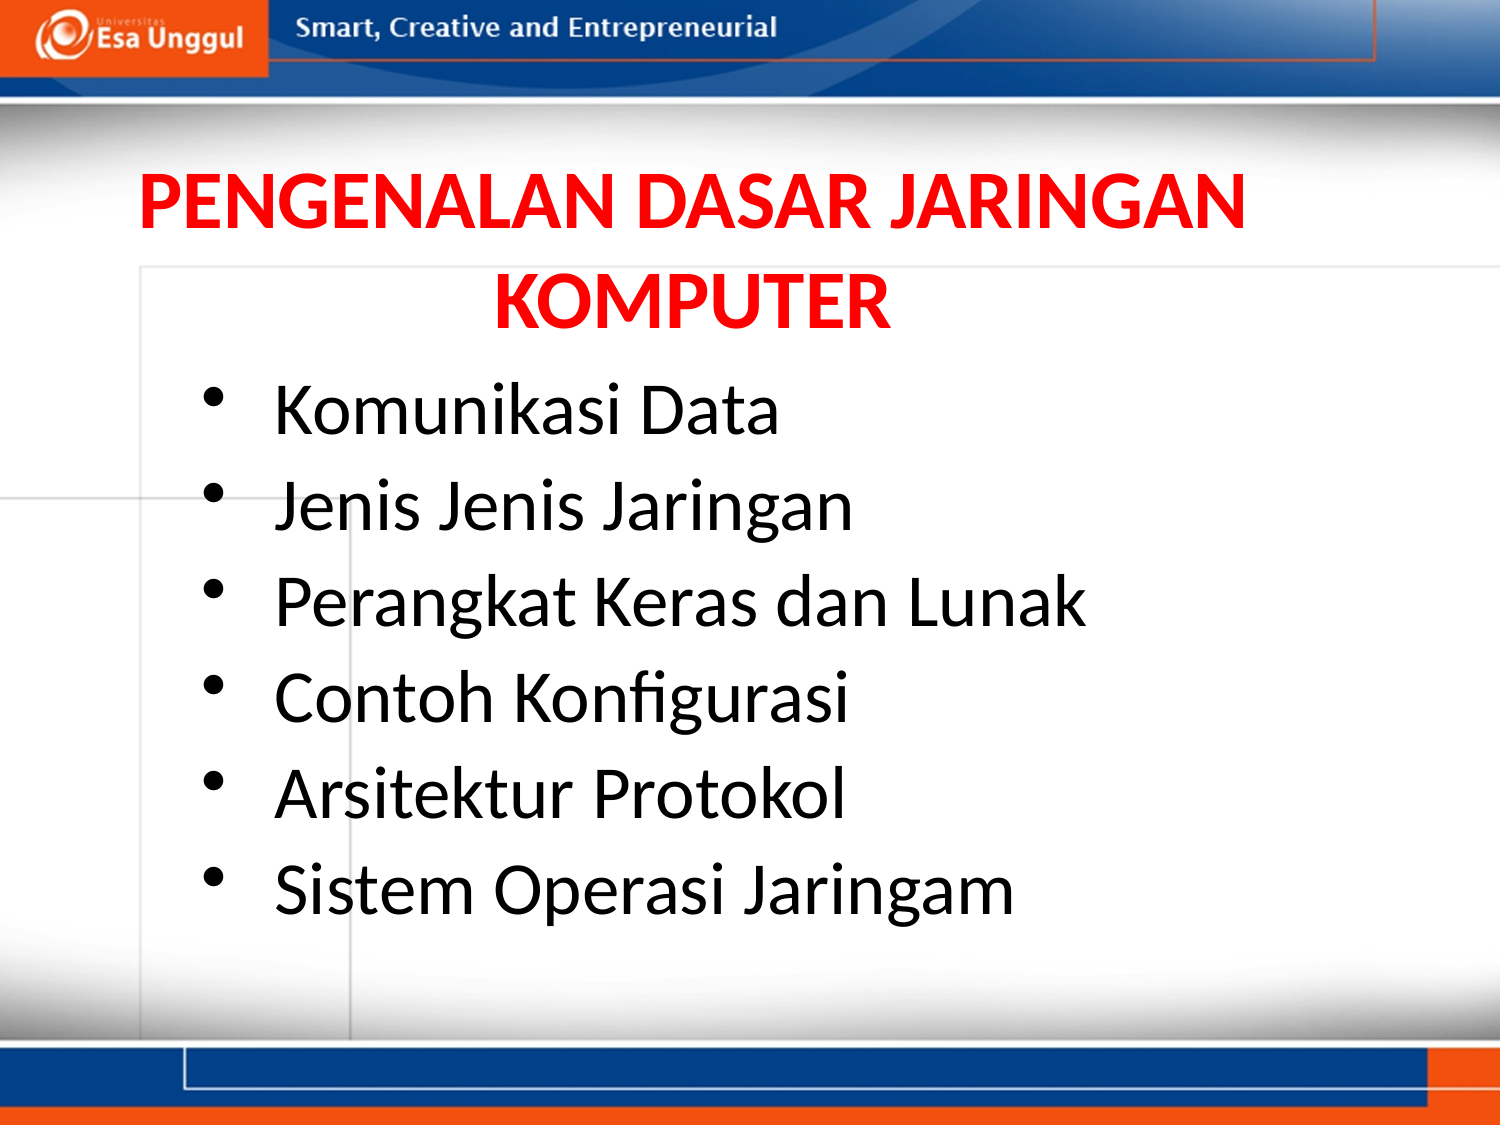

PENGENALAN DASAR JARINGAN KOMPUTER
 Komunikasi Data
 Jenis Jenis Jaringan
 Perangkat Keras dan Lunak
 Contoh Konfigurasi
 Arsitektur Protokol
 Sistem Operasi Jaringam